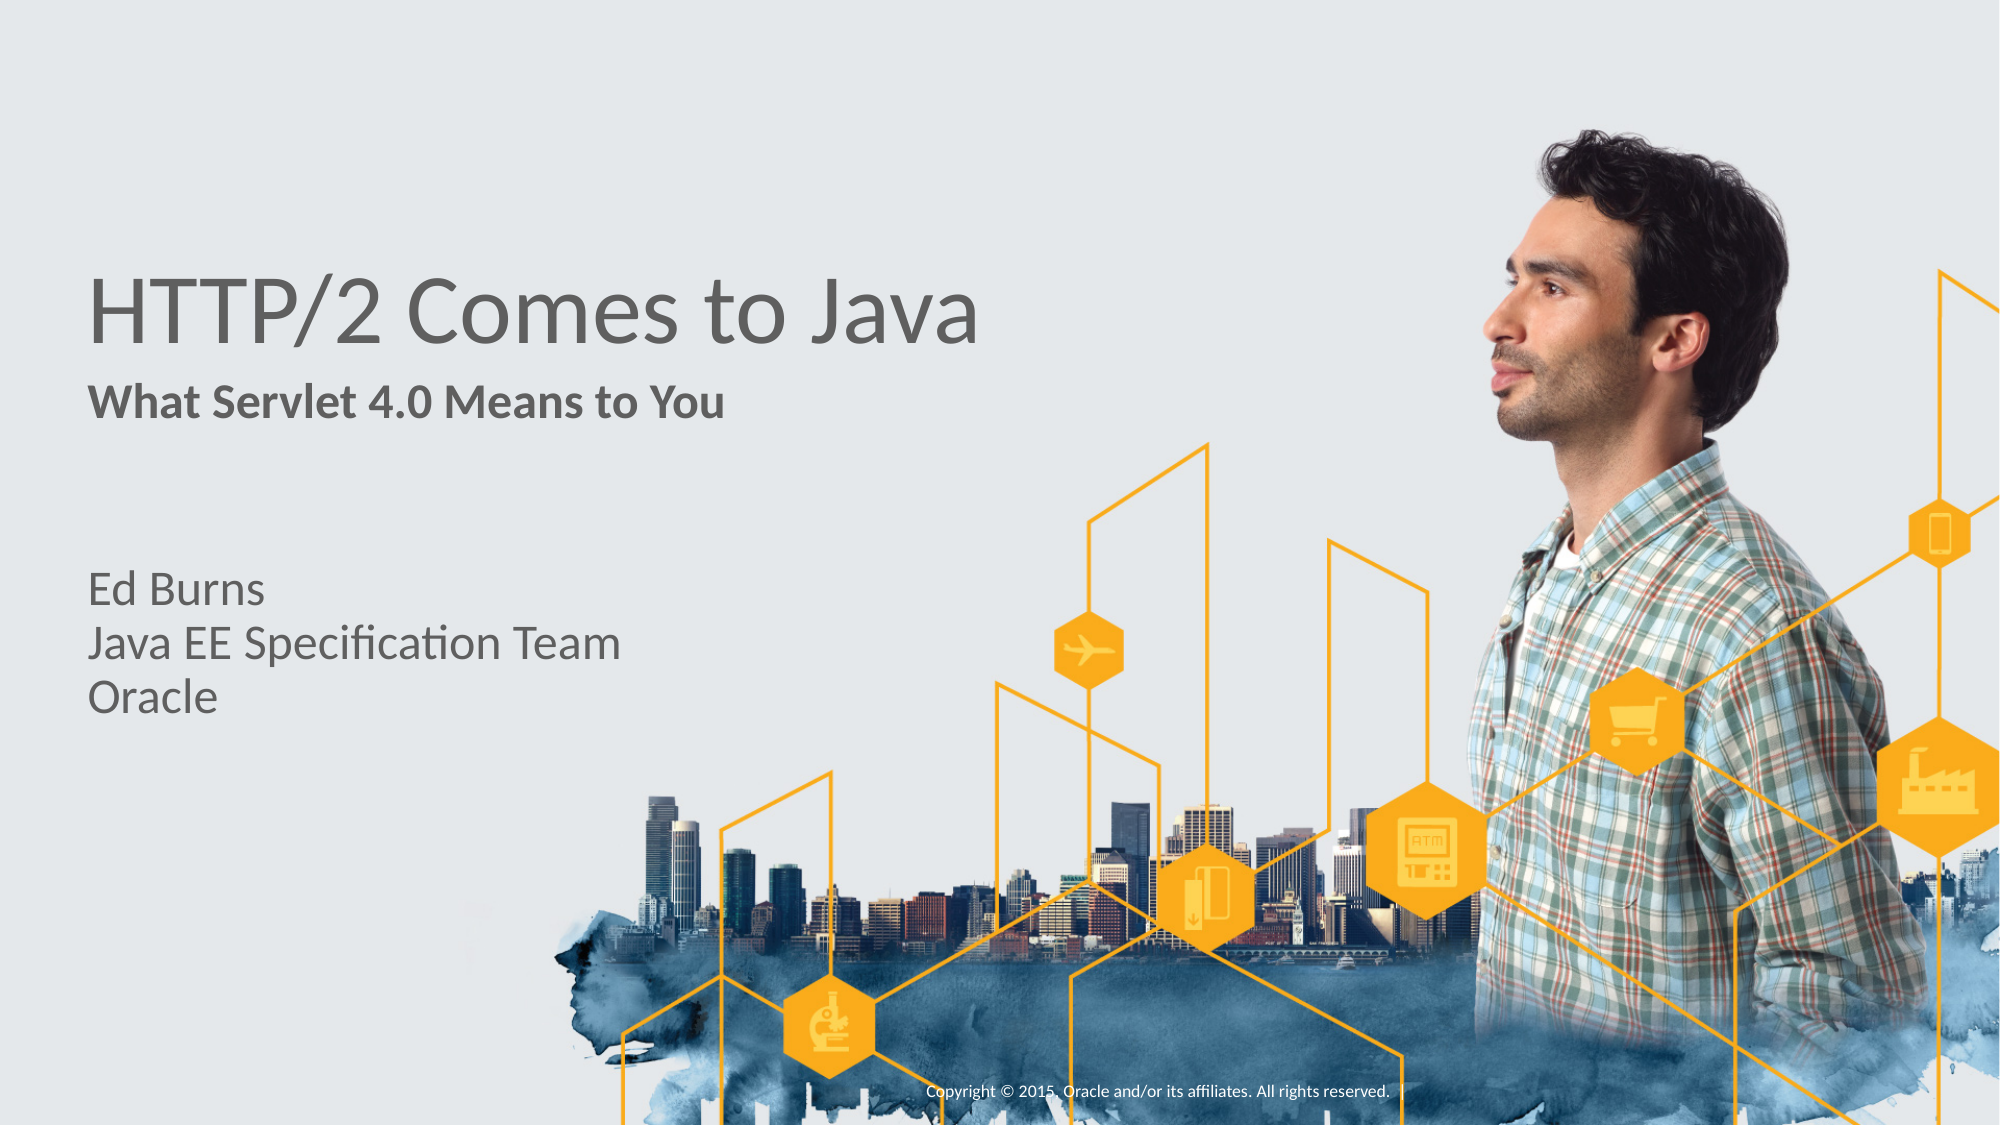

# HTTP/2 Comes to Java
What Servlet 4.0 Means to You
Ed Burns
Java EE Specification Team
Oracle
Copyright © 2015, Oracle and/or its affiliates. All rights reserved.  |